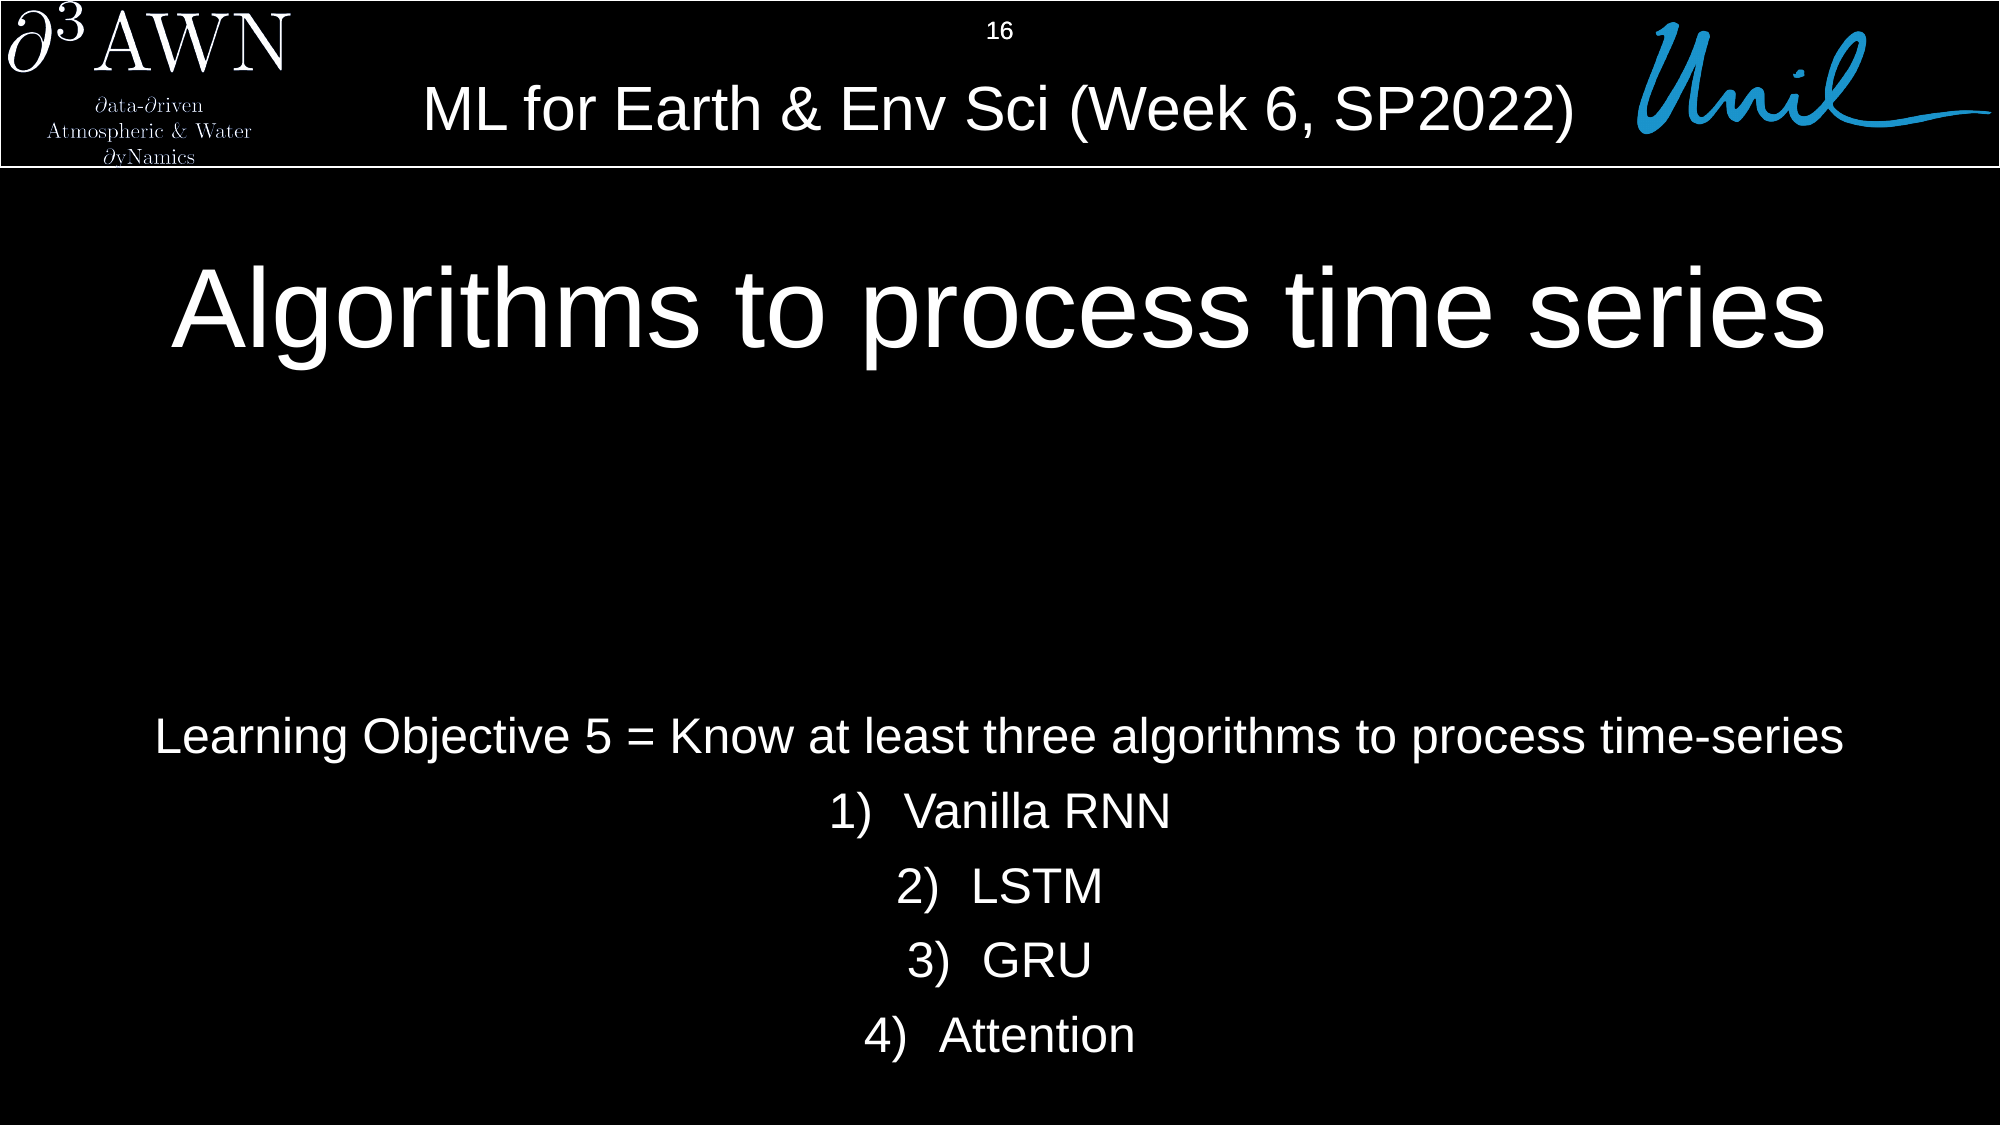

16
# Algorithms to process time series
Learning Objective 5 = Know at least three algorithms to process time-series
Vanilla RNN
LSTM
GRU
Attention